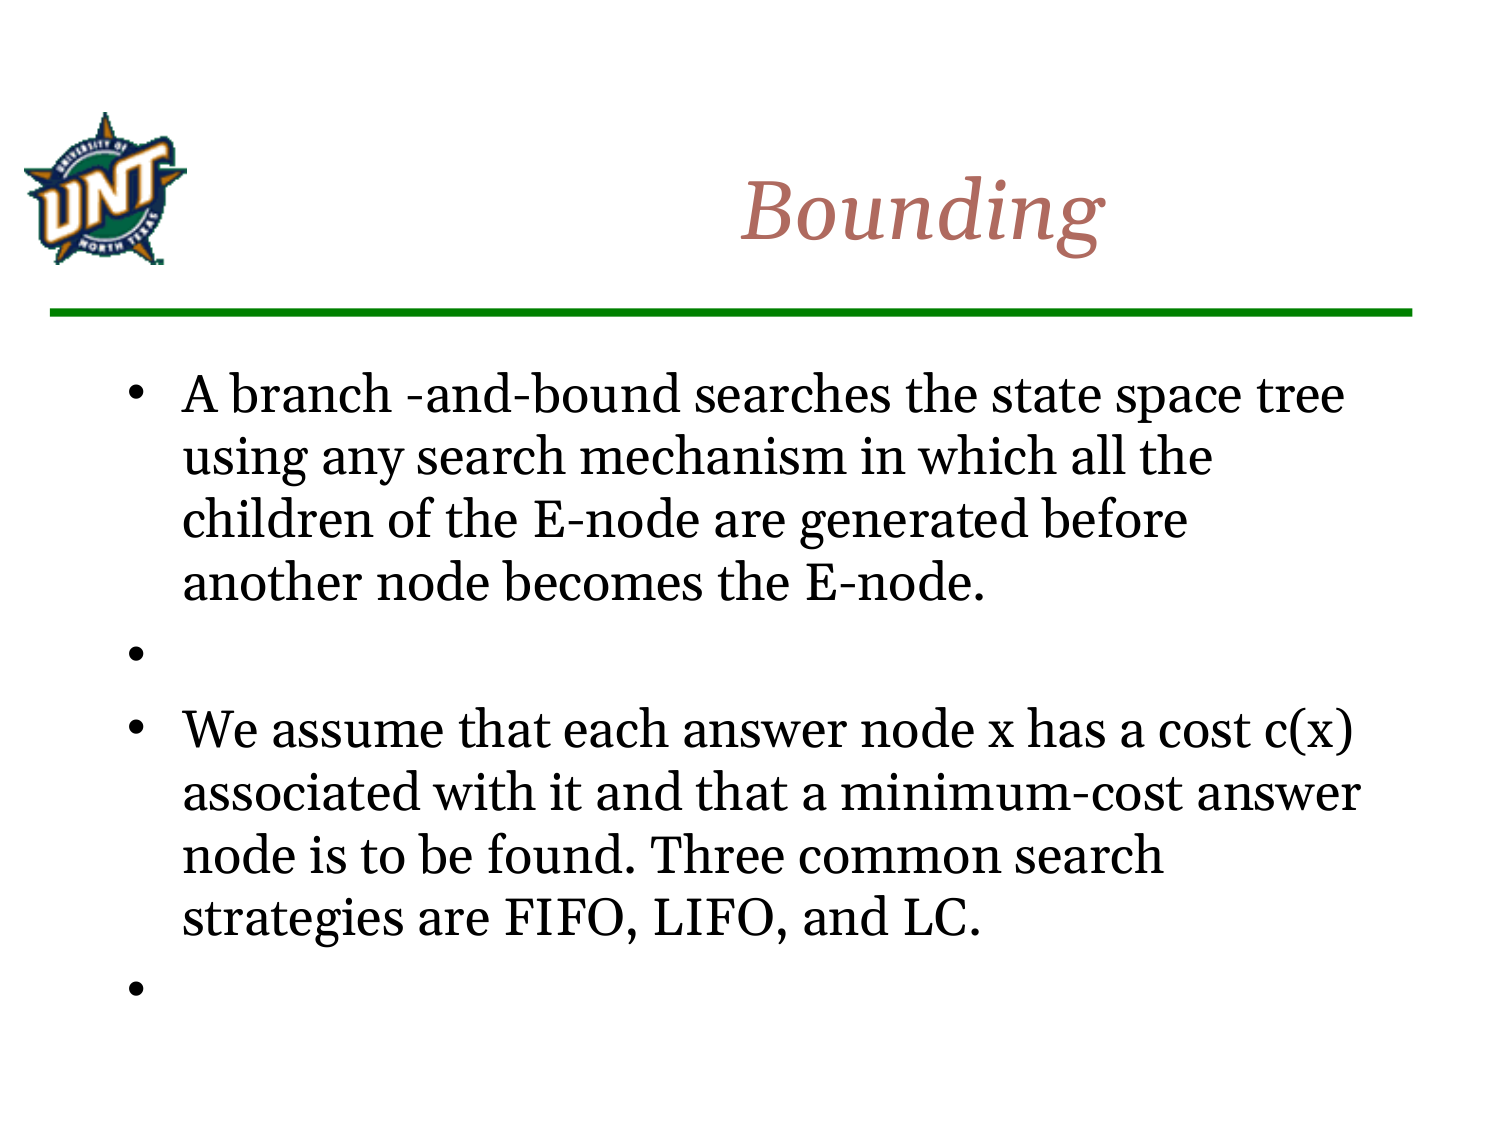

# Bounding
A branch -and-bound searches the state space tree using any search mechanism in which all the children of the E-node are generated before another node becomes the E-node.

We assume that each answer node x has a cost c(x) associated with it and that a minimum-cost answer node is to be found. Three common search strategies are FIFO, LIFO, and LC.